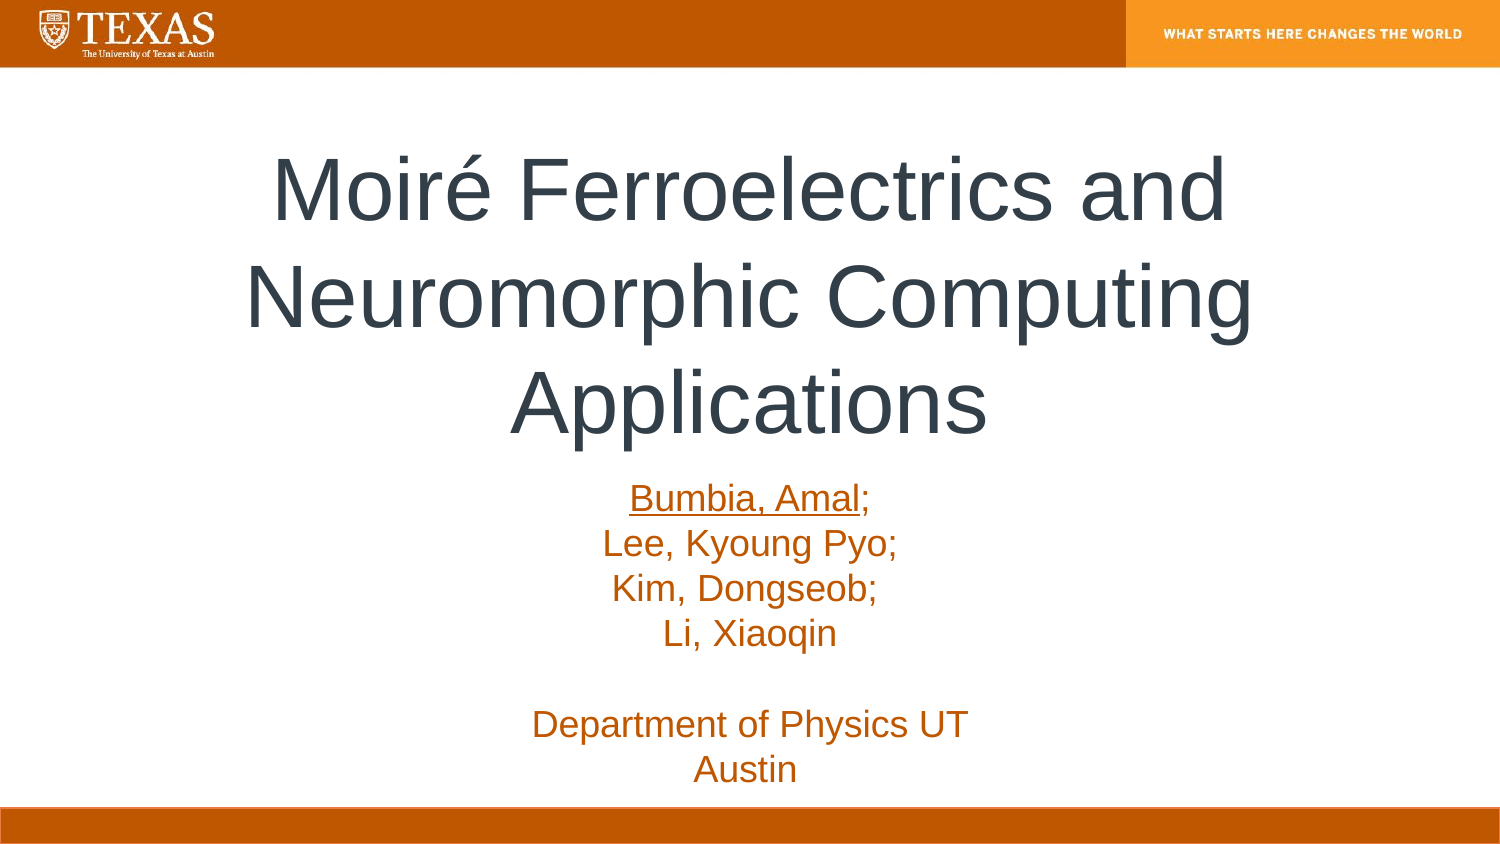

# Moiré Ferroelectrics and Neuromorphic Computing Applications
Bumbia, Amal;
 Lee, Kyoung Pyo;
Kim, Dongseob;
Li, Xiaoqin

Department of Physics UT Austin